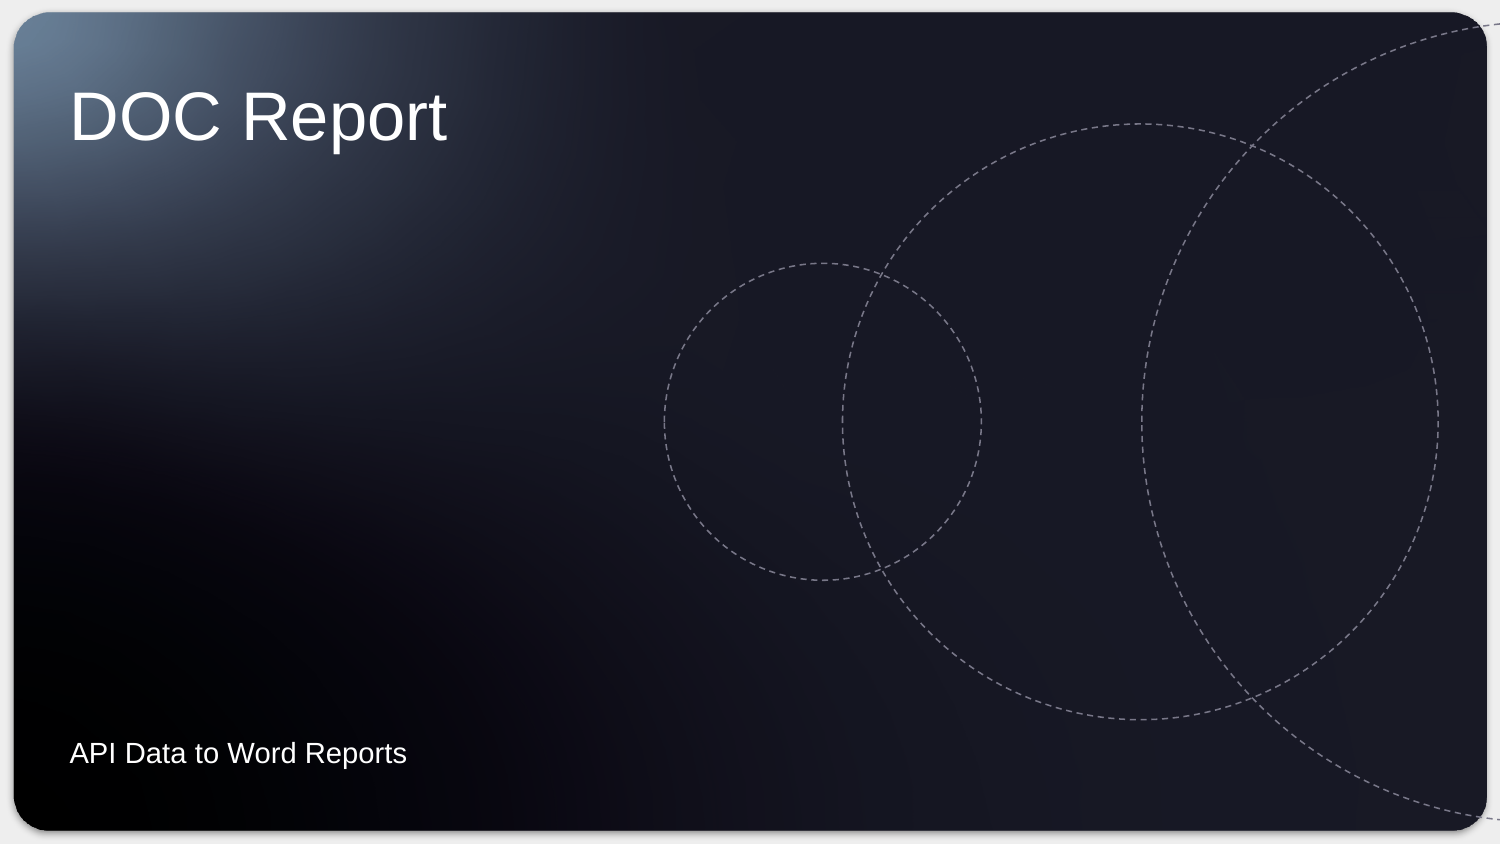

# DOC Report
API Data to Word Reports